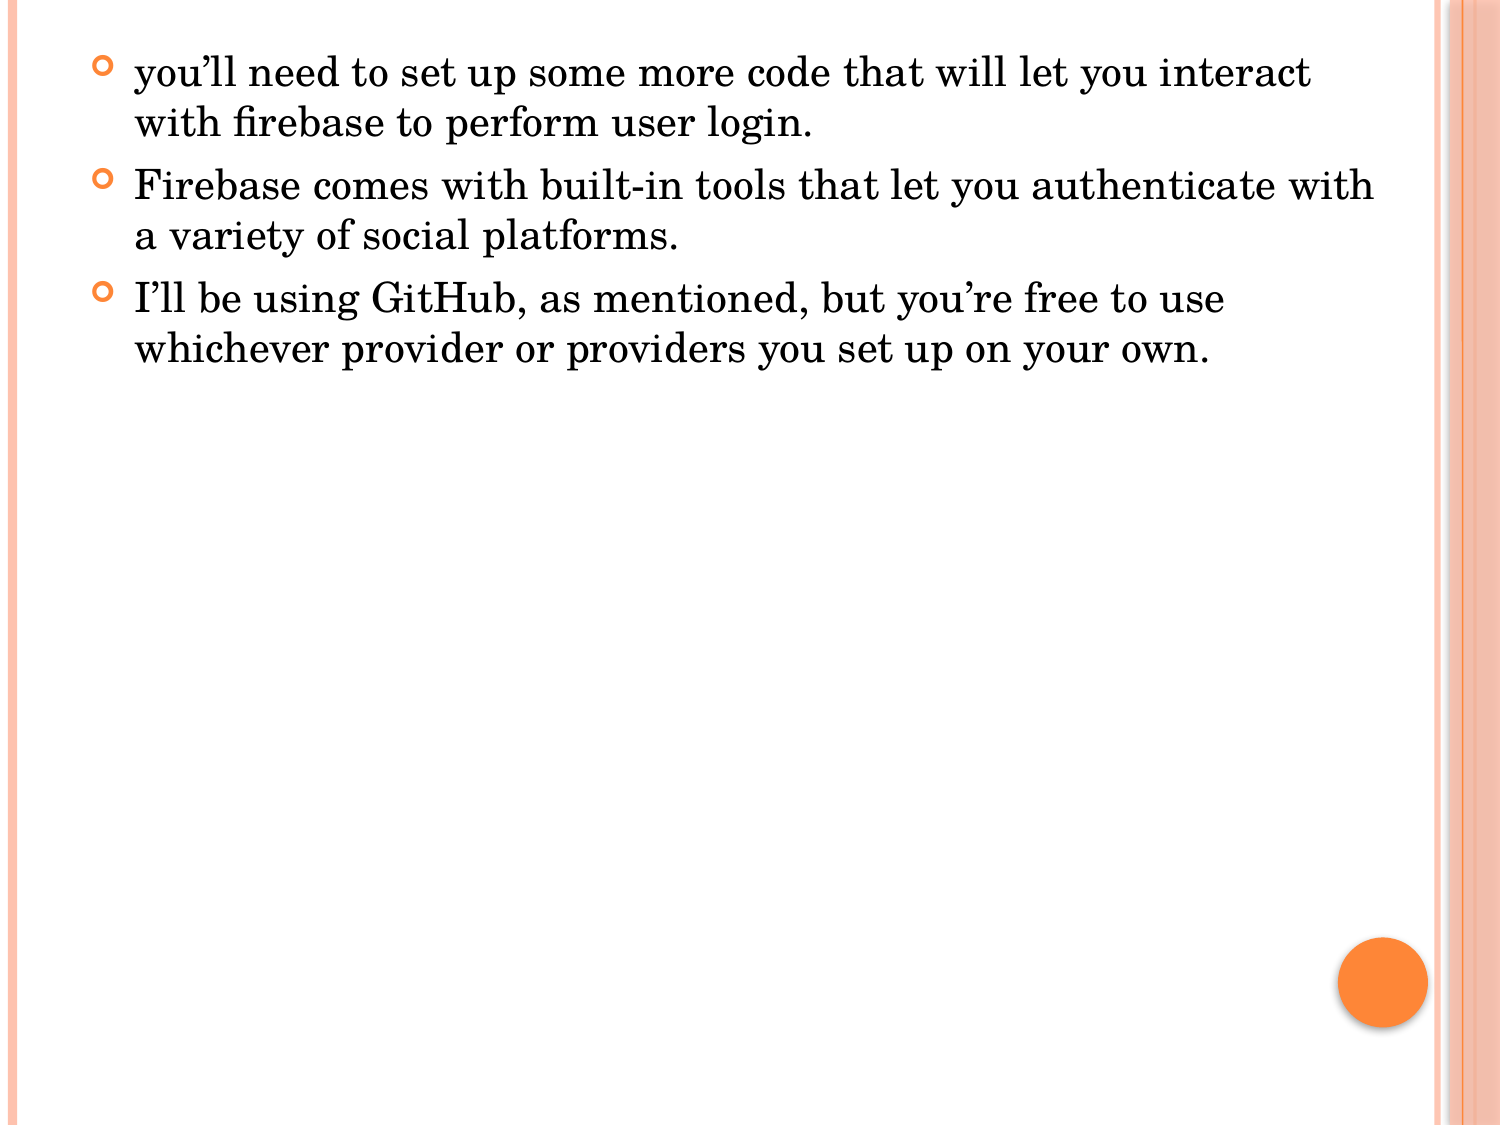

you’ll need to set up some more code that will let you interact with firebase to perform user login.
Firebase comes with built-in tools that let you authenticate with a variety of social platforms.
I’ll be using GitHub, as mentioned, but you’re free to use whichever provider or providers you set up on your own.